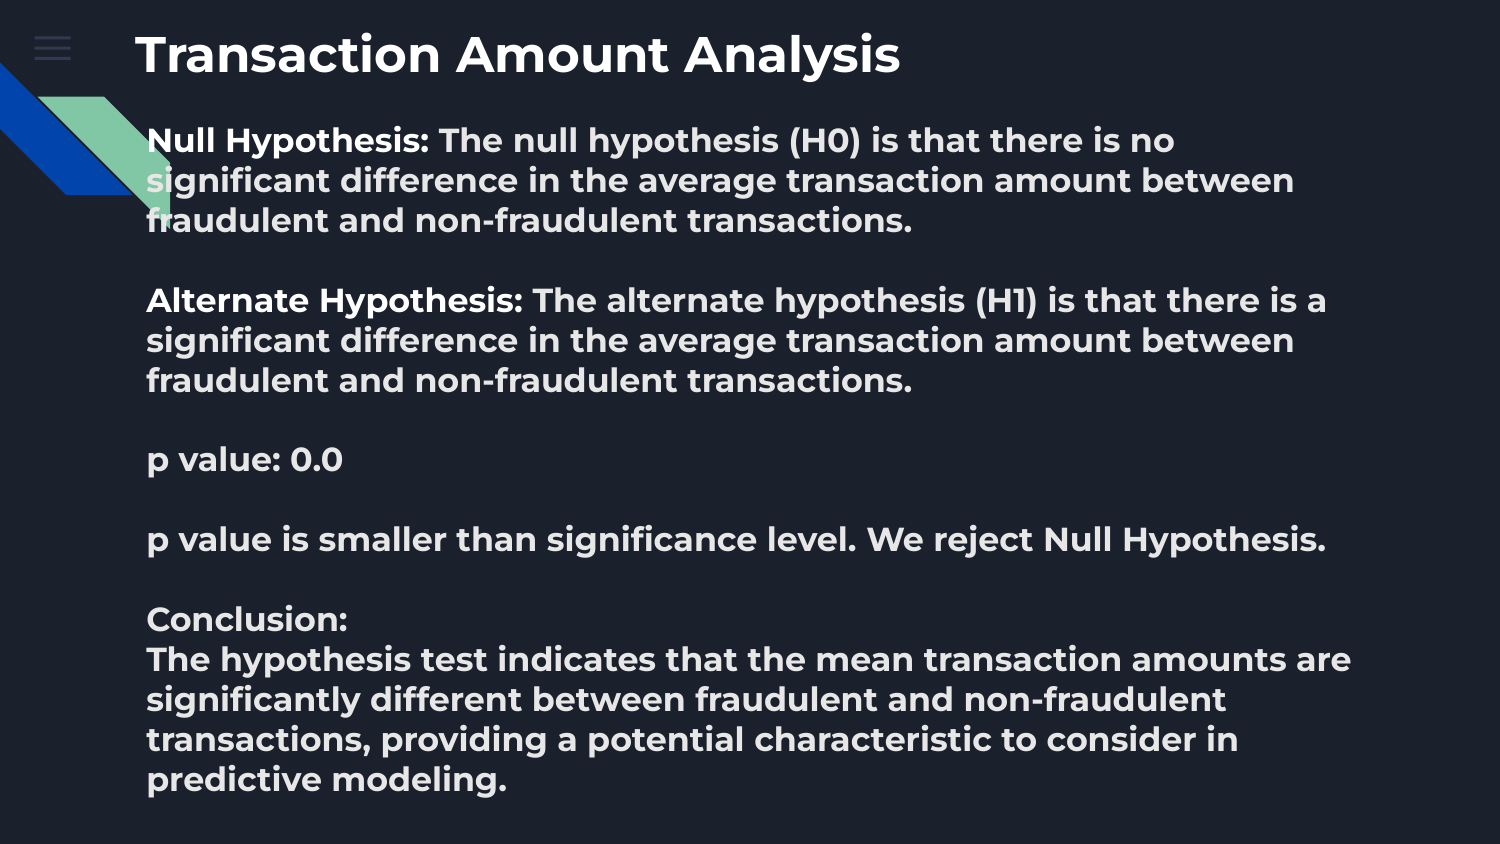

# Transaction Amount Analysis
Null Hypothesis: The null hypothesis (H0) is that there is no significant difference in the average transaction amount between fraudulent and non-fraudulent transactions.

Alternate Hypothesis: The alternate hypothesis (H1) is that there is a significant difference in the average transaction amount between fraudulent and non-fraudulent transactions.

p value: 0.0

p value is smaller than significance level. We reject Null Hypothesis.

Conclusion:
The hypothesis test indicates that the mean transaction amounts are significantly different between fraudulent and non-fraudulent transactions, providing a potential characteristic to consider in predictive modeling.